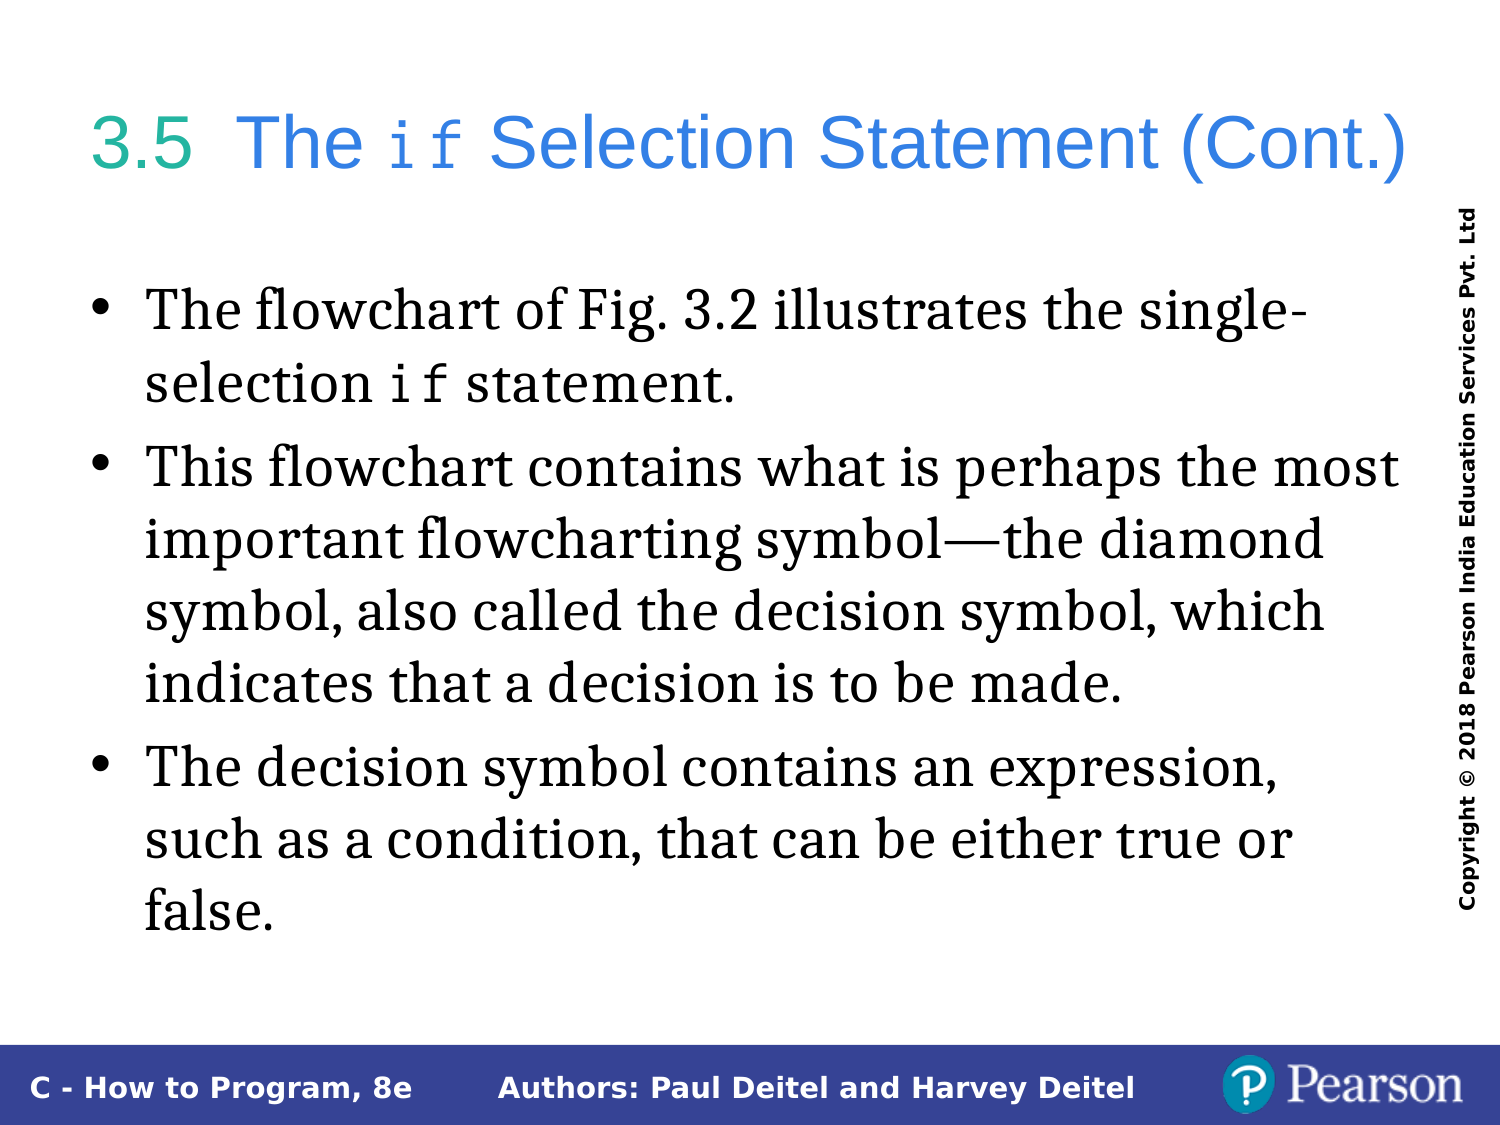

# 3.5  The if Selection Statement (Cont.)
The flowchart of Fig. 3.2 illustrates the single-selection if statement.
This flowchart contains what is perhaps the most important flowcharting symbol—the diamond symbol, also called the decision symbol, which indicates that a decision is to be made.
The decision symbol contains an expression, such as a condition, that can be either true or false.